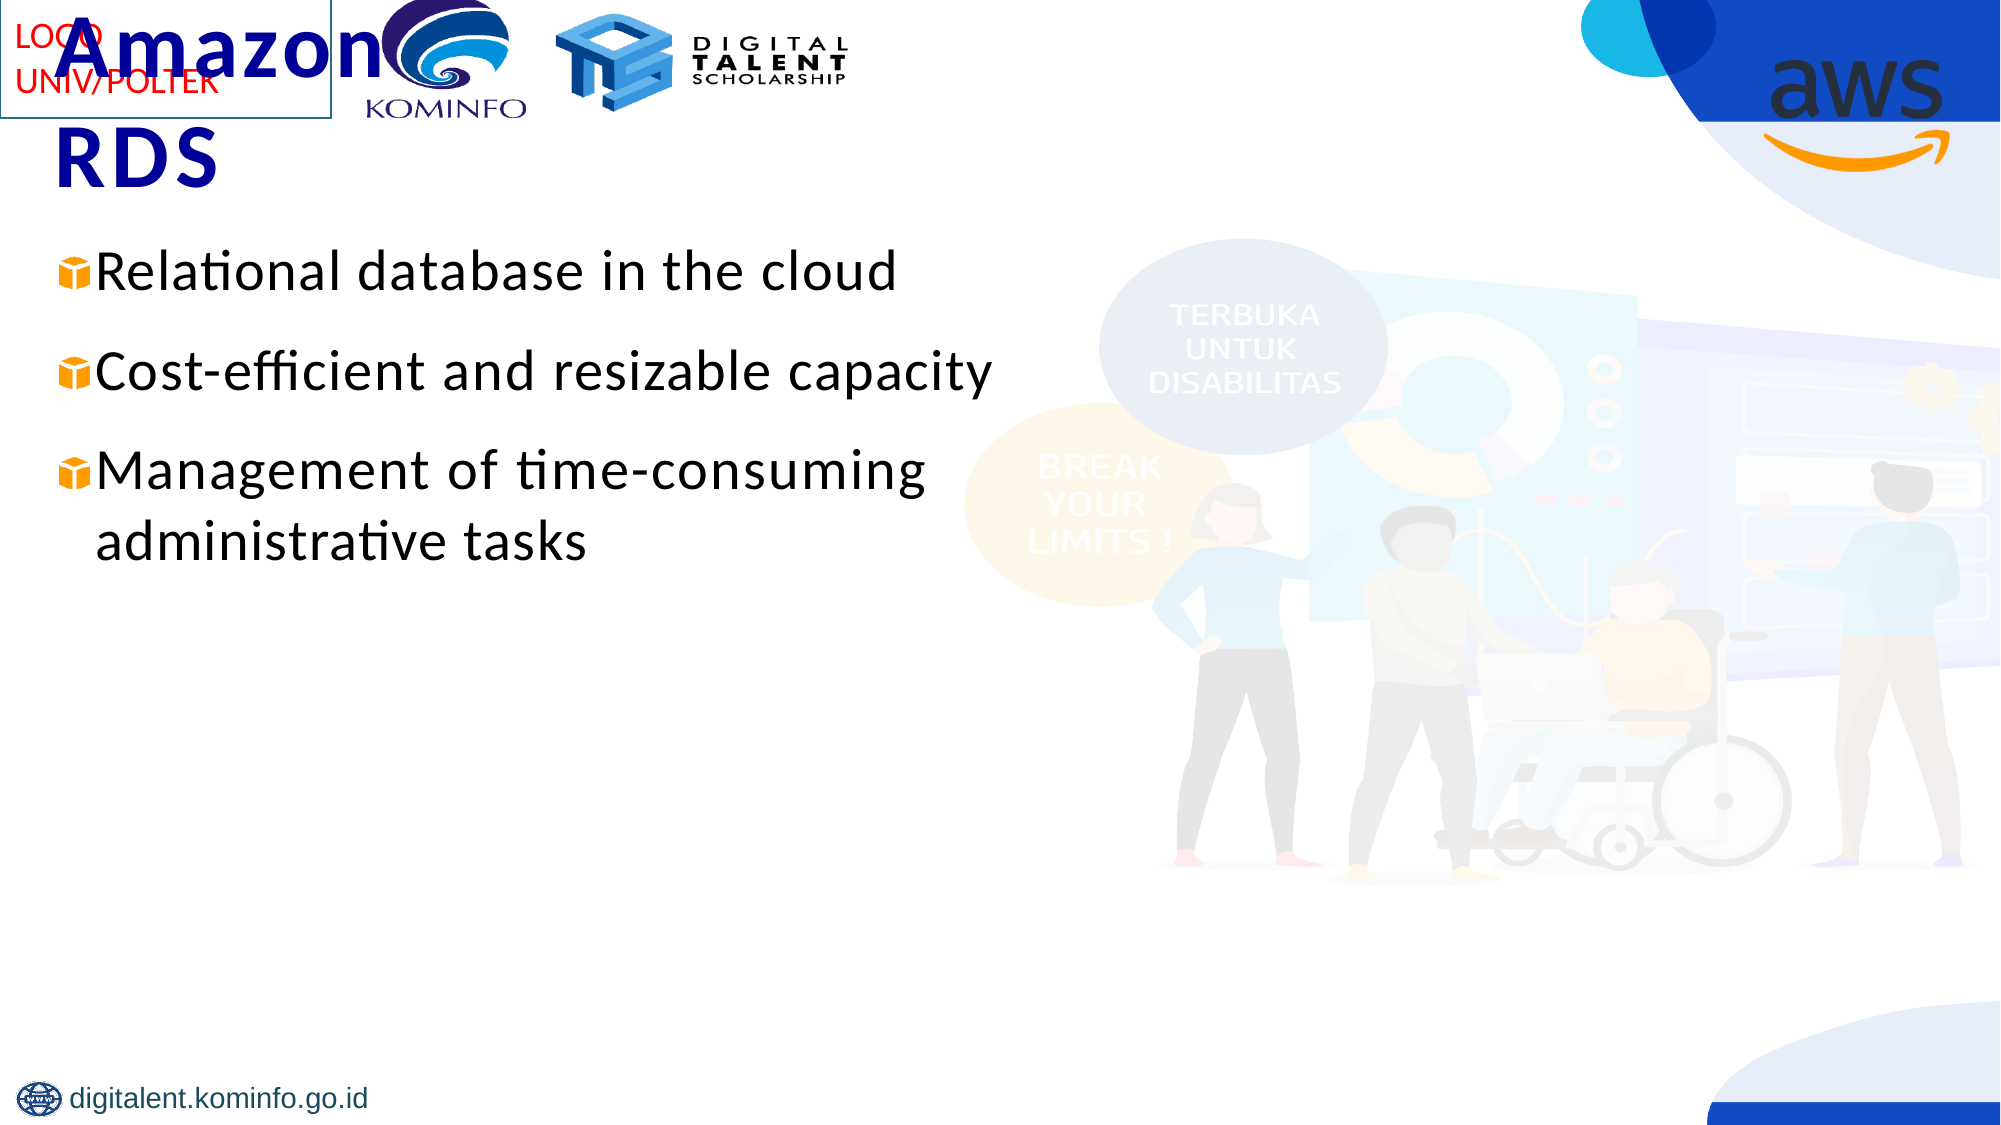

# Amazon RDS

Relational database in the cloud  Cost-efficient and resizable capacity
Management of time-consuming administrative tasks